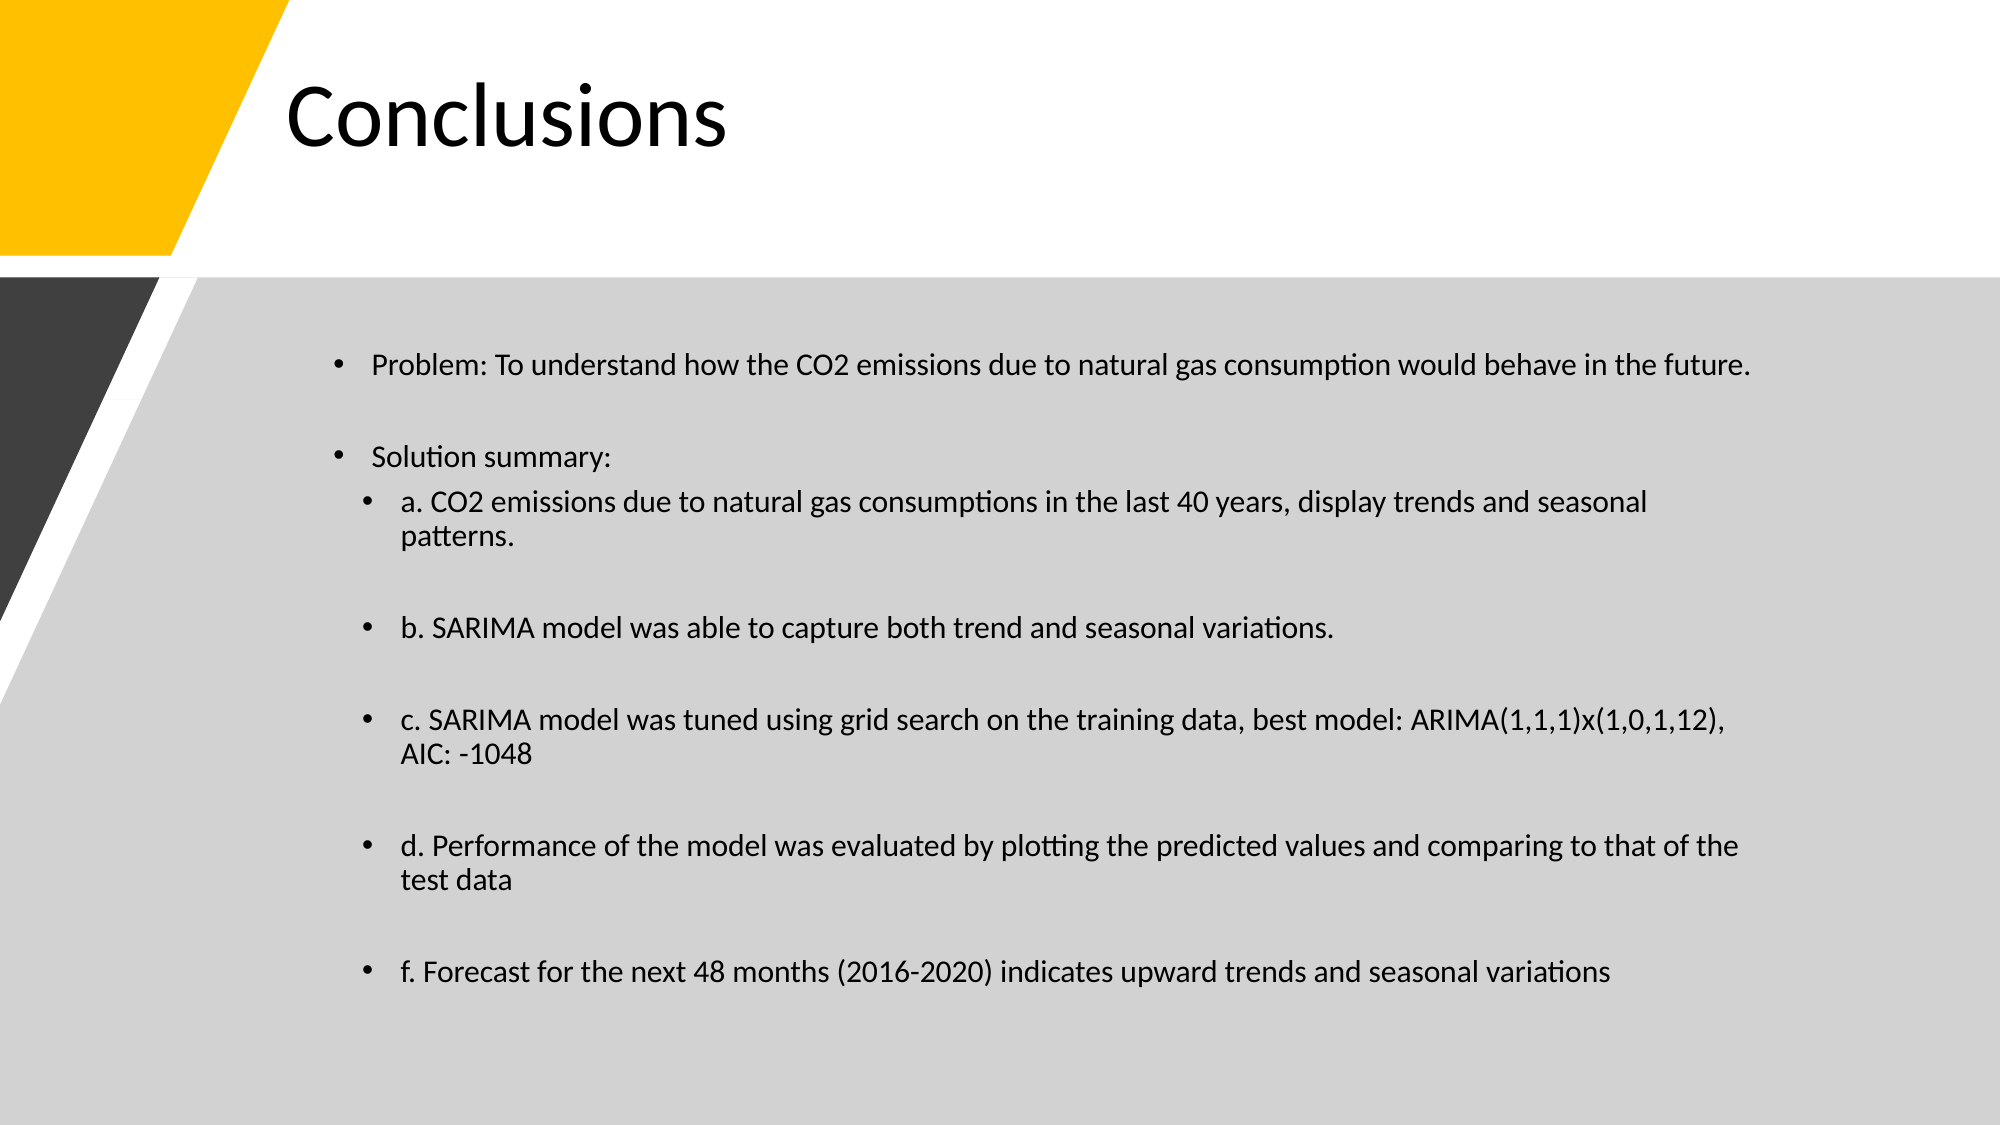

Conclusions

Problem: To understand how the CO2 emissions due to natural gas consumption would behave in the future.

Solution summary:
a. CO2 emissions due to natural gas consumptions in the last 40 years, display trends and seasonal patterns.

b. SARIMA model was able to capture both trend and seasonal variations.

c. SARIMA model was tuned using grid search on the training data, best model: ARIMA(1,1,1)x(1,0,1,12), AIC: -1048

d. Performance of the model was evaluated by plotting the predicted values and comparing to that of the test data

f. Forecast for the next 48 months (2016-2020) indicates upward trends and seasonal variations